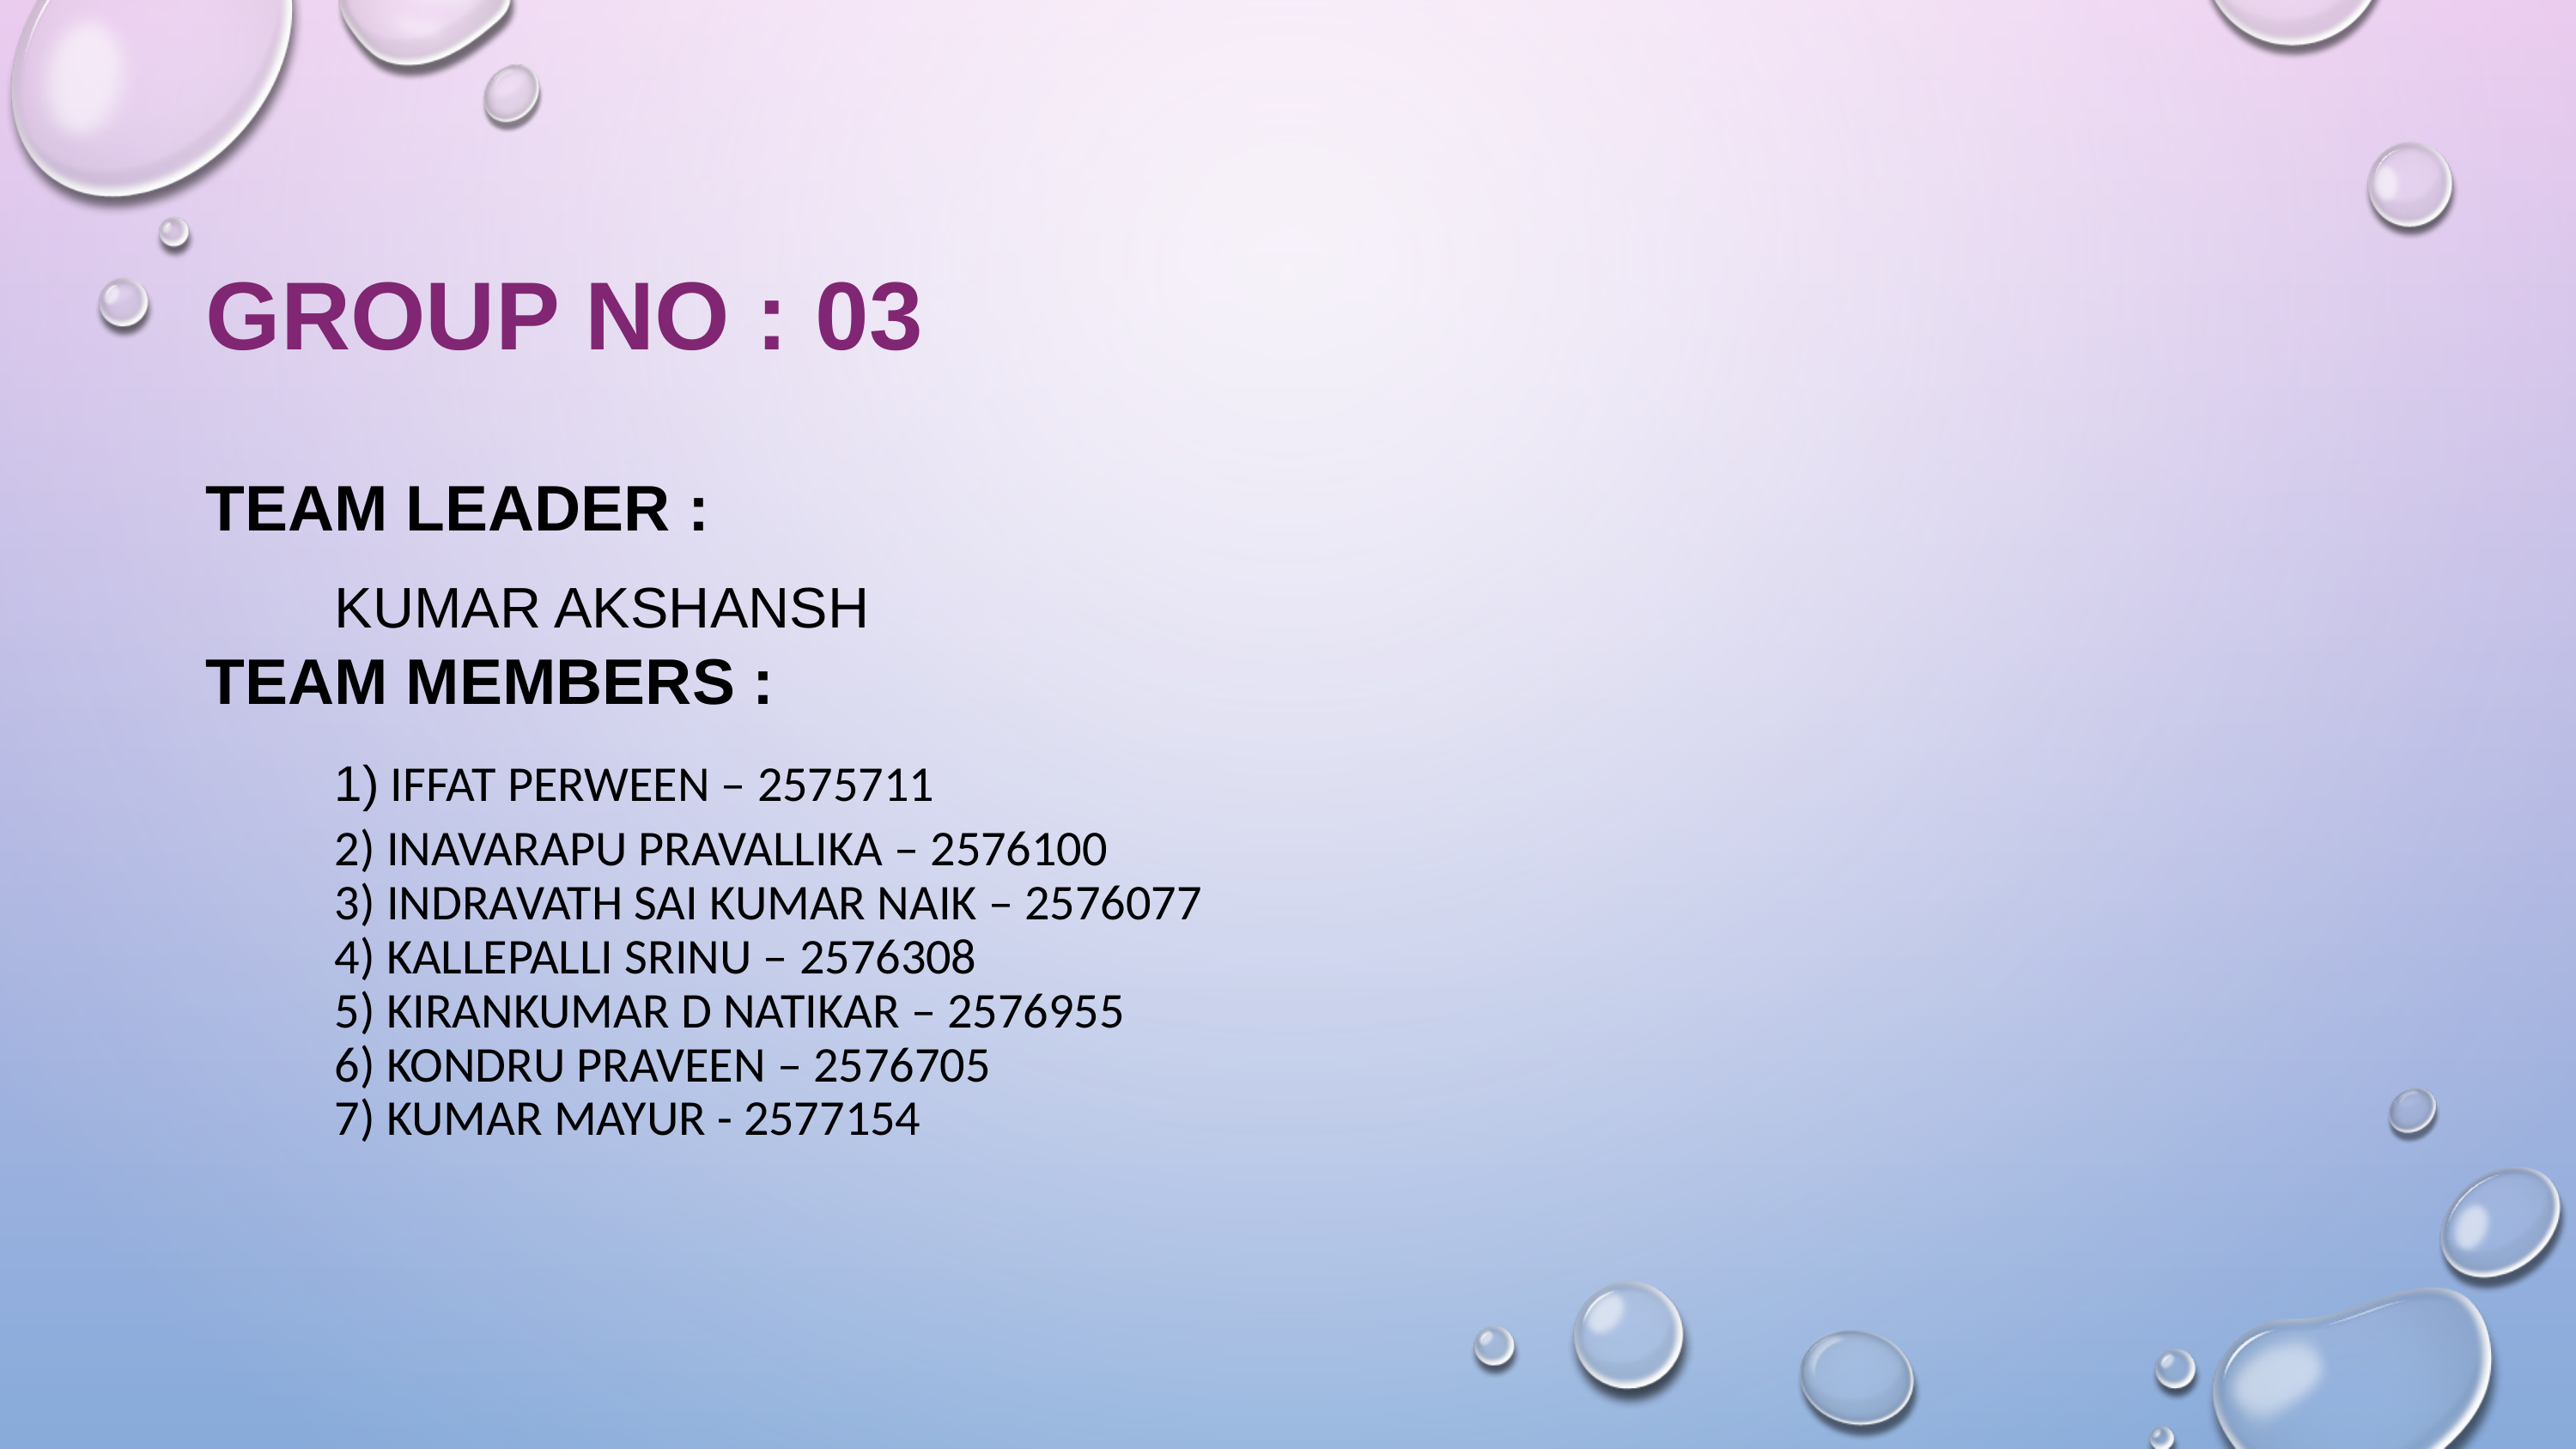

# GROUP NO : 03 TEAM LEADER : KUMAR AKSHANSH TEAM MEMBERS : 1) IFFAT PERWEEN – 2575711 2) INAVARAPU PRAVALLIKA – 2576100 3) INDRAVATH SAI KUMAR NAIK – 2576077 4) KALLEPALLI SRINU – 2576308 5) KIRANKUMAR D NATIKAR – 2576955 6) KONDRU PRAVEEN – 2576705 7) KUMAR MAYUR - 2577154